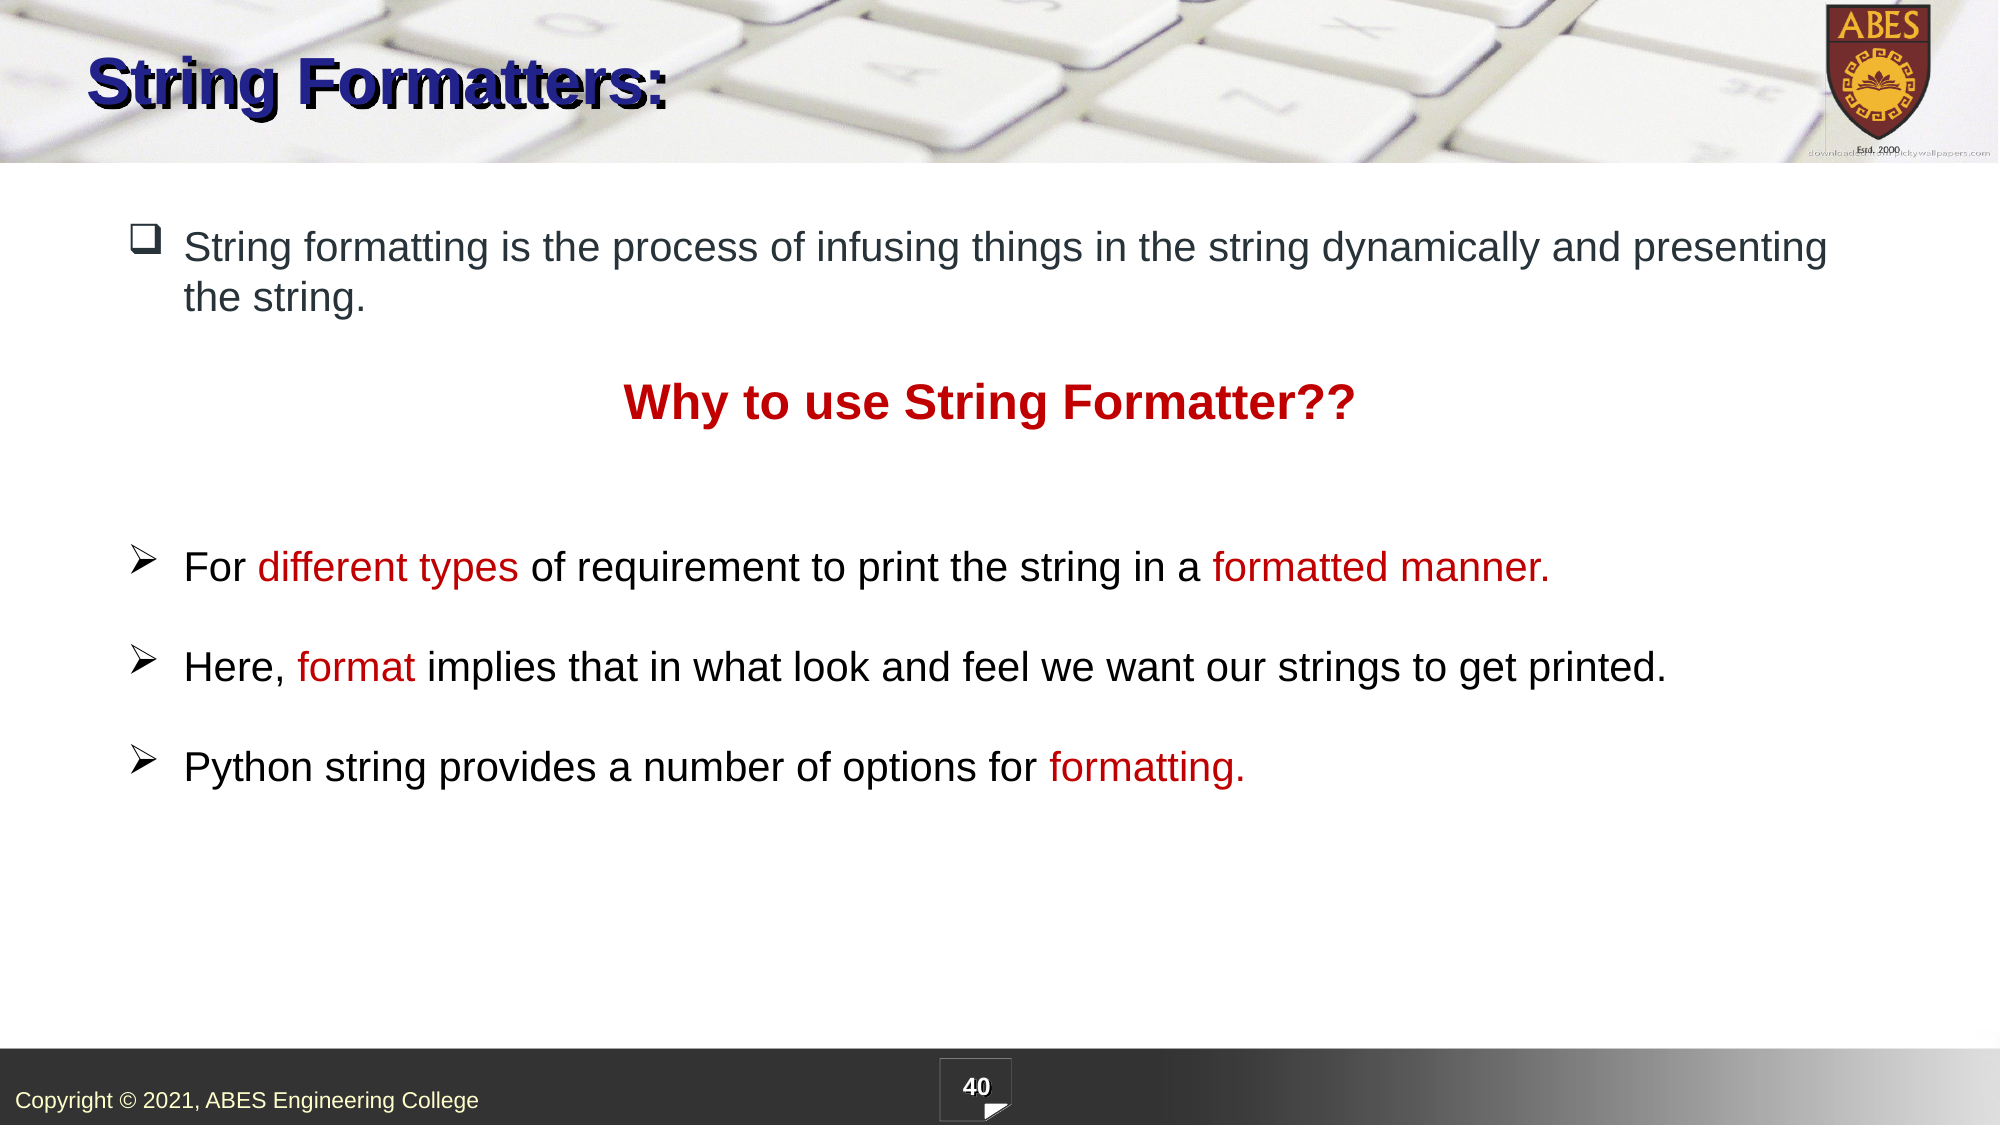

# String Formatters:

String formatting is the process of infusing things in the string dynamically and presenting the string.

 Why to use String Formatter??

For different types of requirement to print the string in a formatted manner.

Here, format implies that in what look and feel we want our strings to get printed.

Python string provides a number of options for formatting.

40